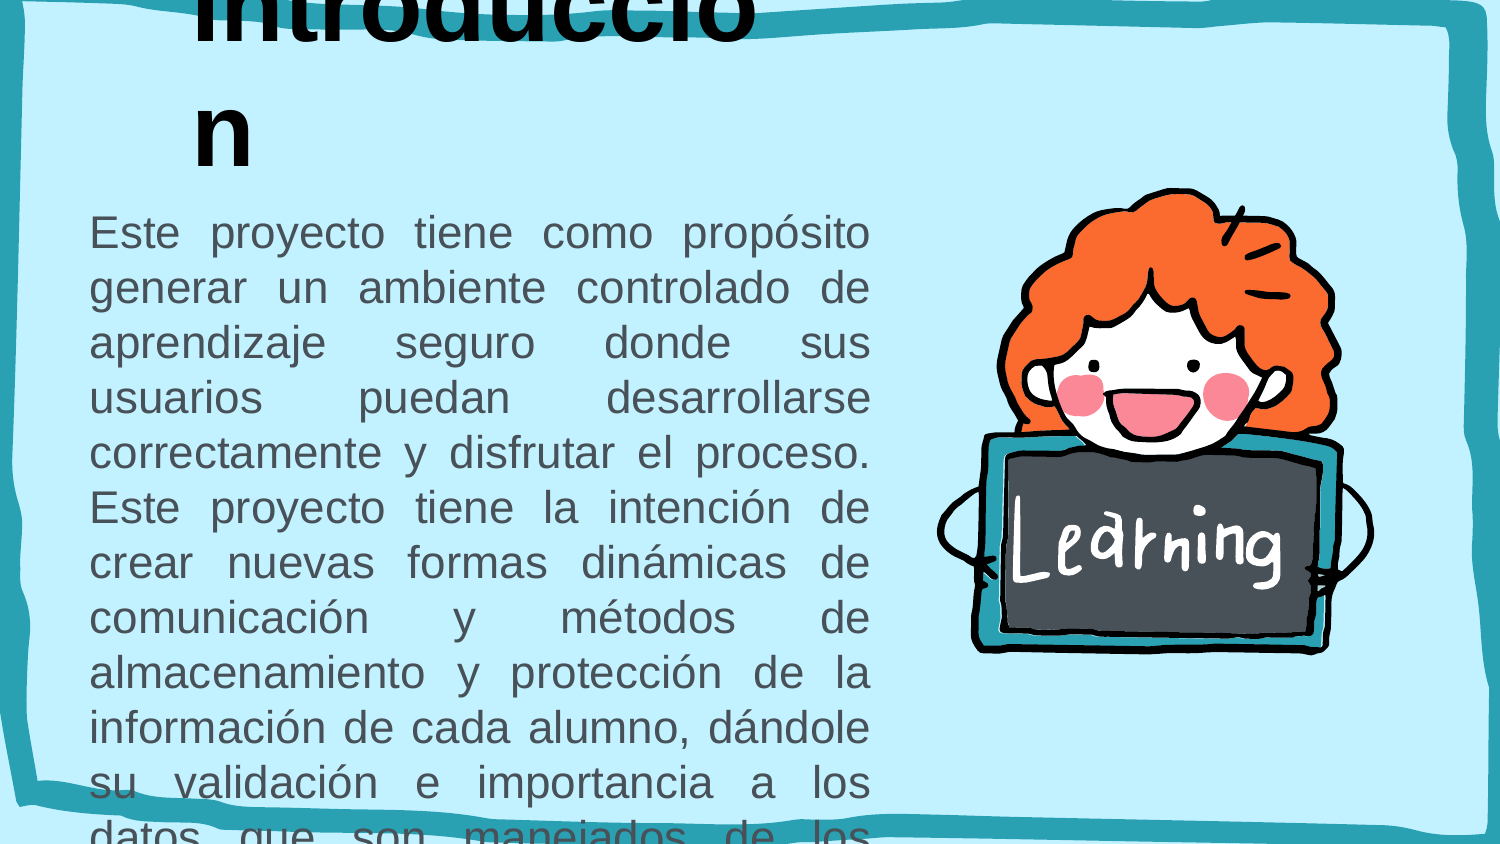

# Introducción

Este proyecto tiene como propósito generar un ambiente controlado de aprendizaje seguro donde sus usuarios puedan desarrollarse correctamente y disfrutar el proceso. Este proyecto tiene la intención de crear nuevas formas dinámicas de comunicación y métodos de almacenamiento y protección de la información de cada alumno, dándole su validación e importancia a los datos que son manejados de los usuarios.